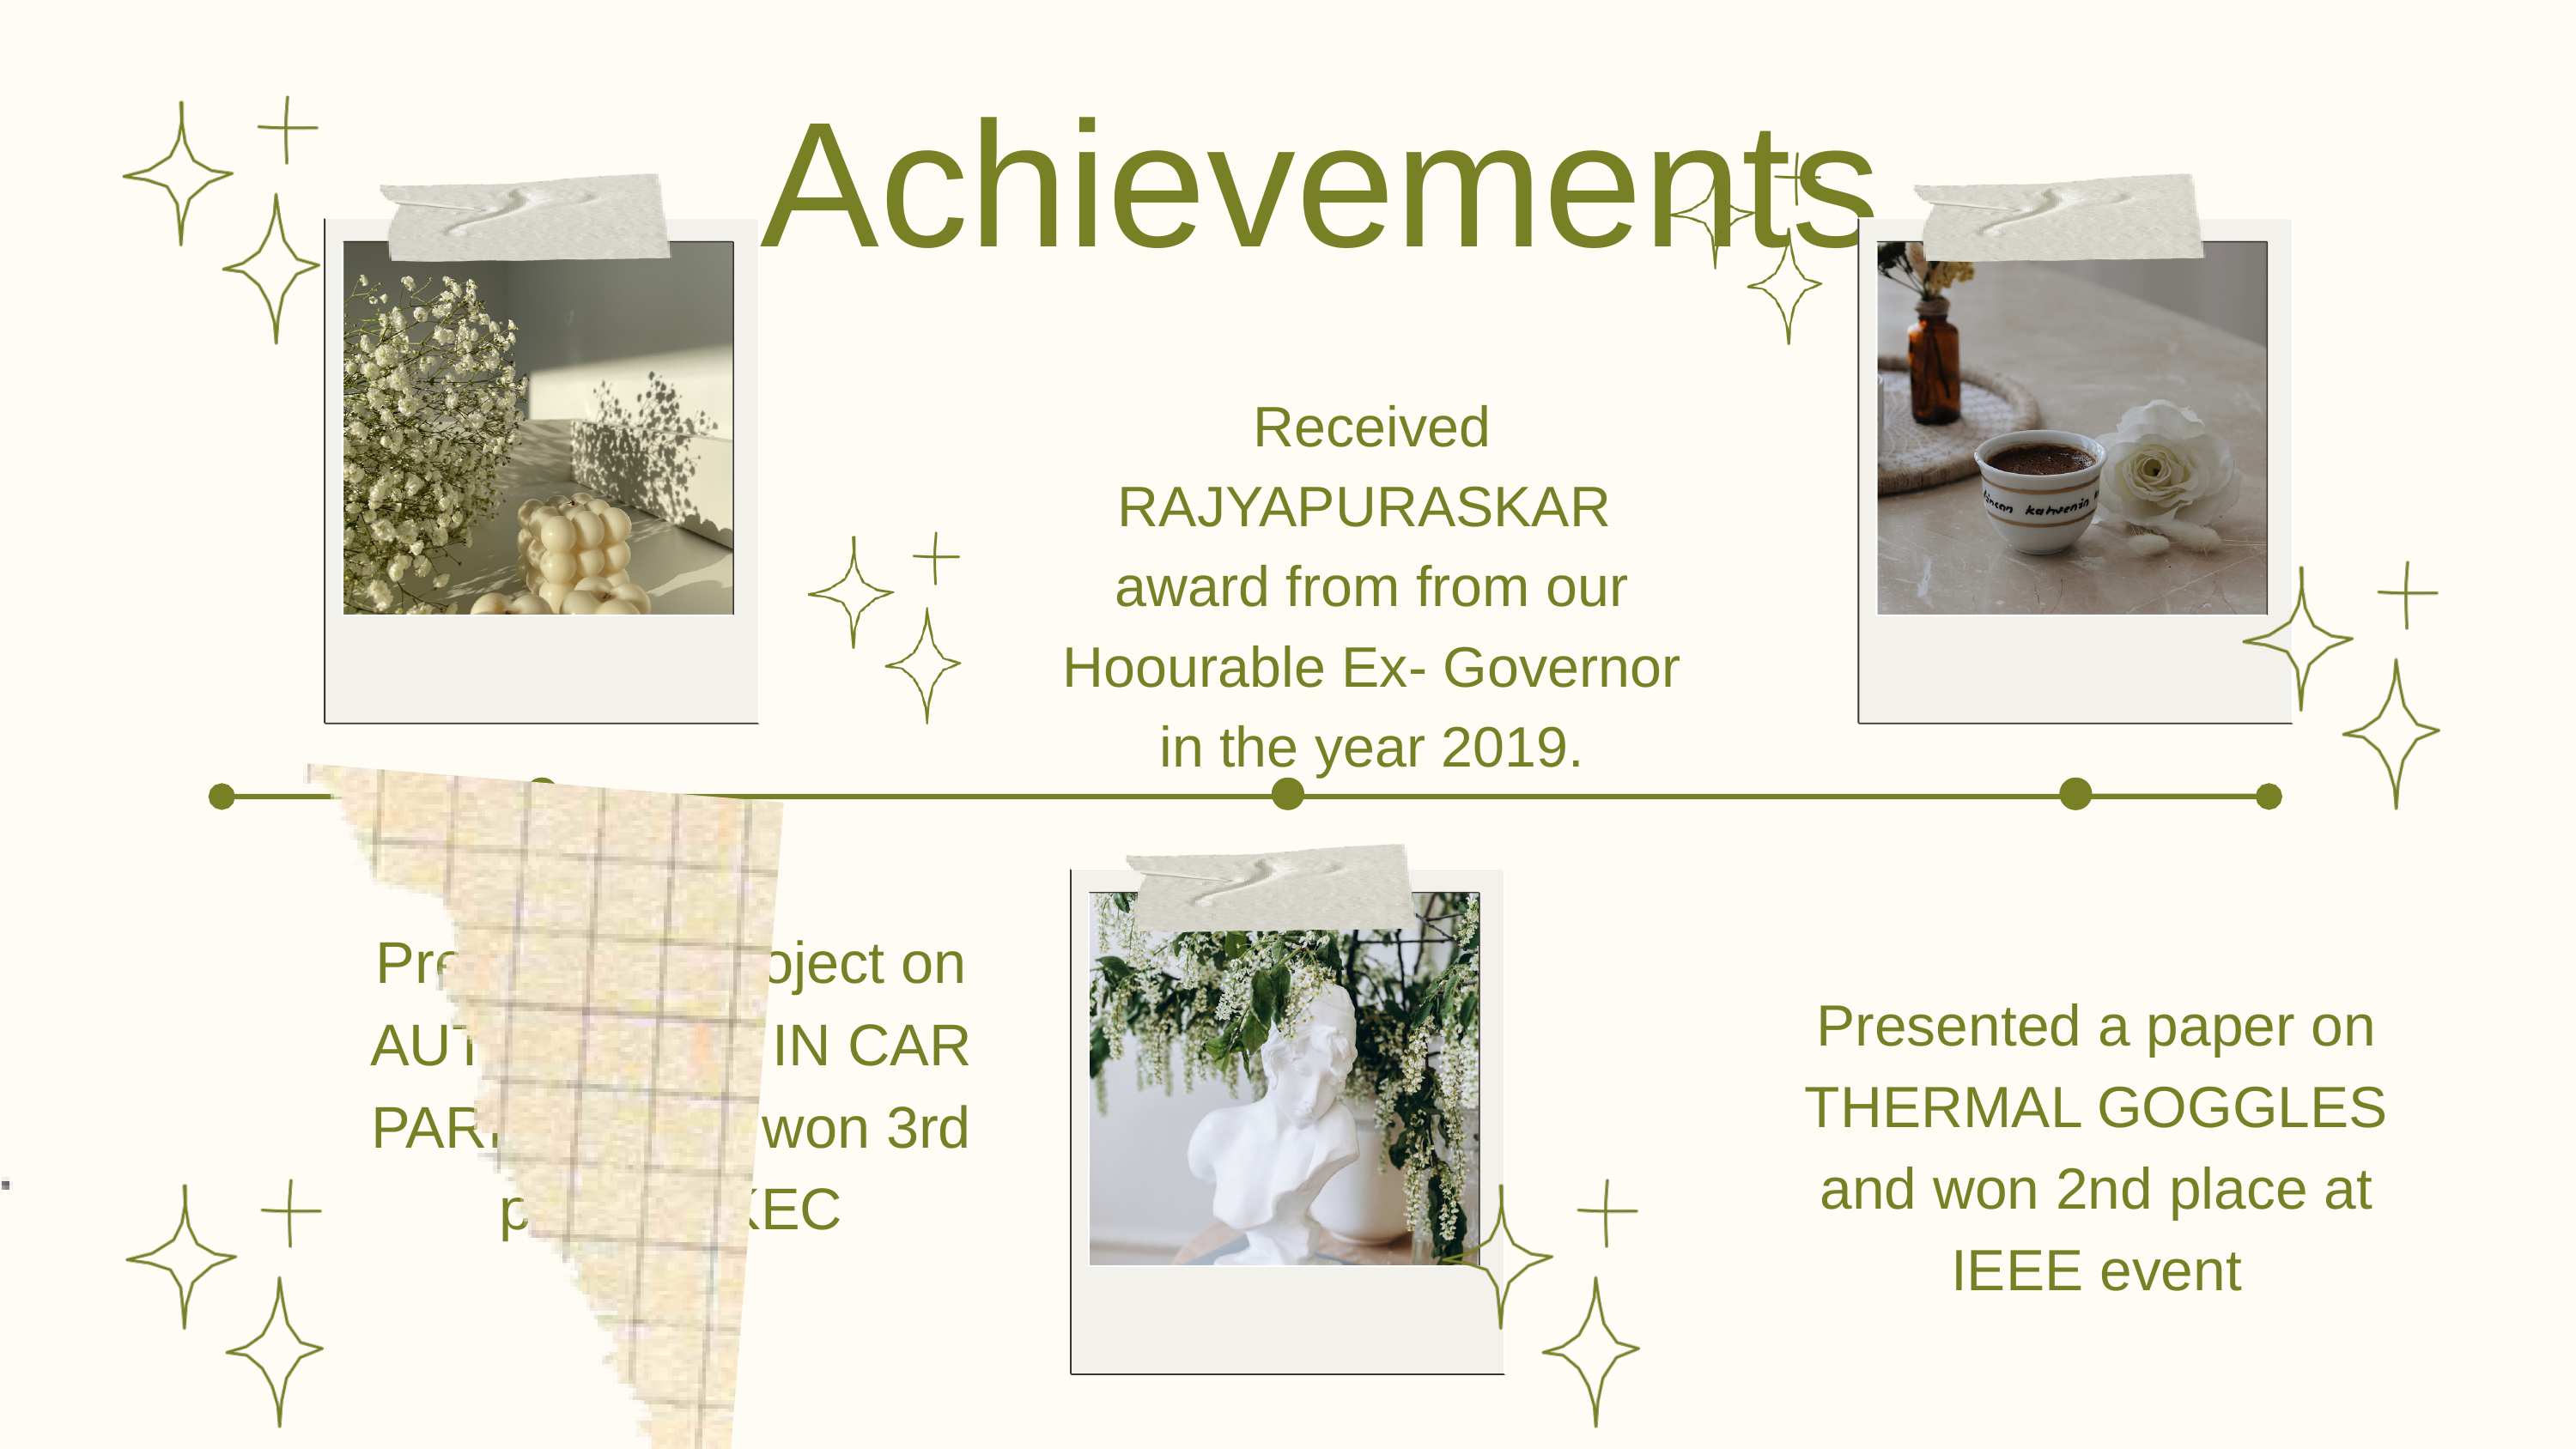

Achievements

Received RAJYAPURASKAR  award from from our Hoourable Ex- Governor in the year 2019.

Presented a project on AUTOMATION IN CAR PARKING and won 3rd place at KEC
Presented a paper on THERMAL GOGGLES and won 2nd place at IEEE event